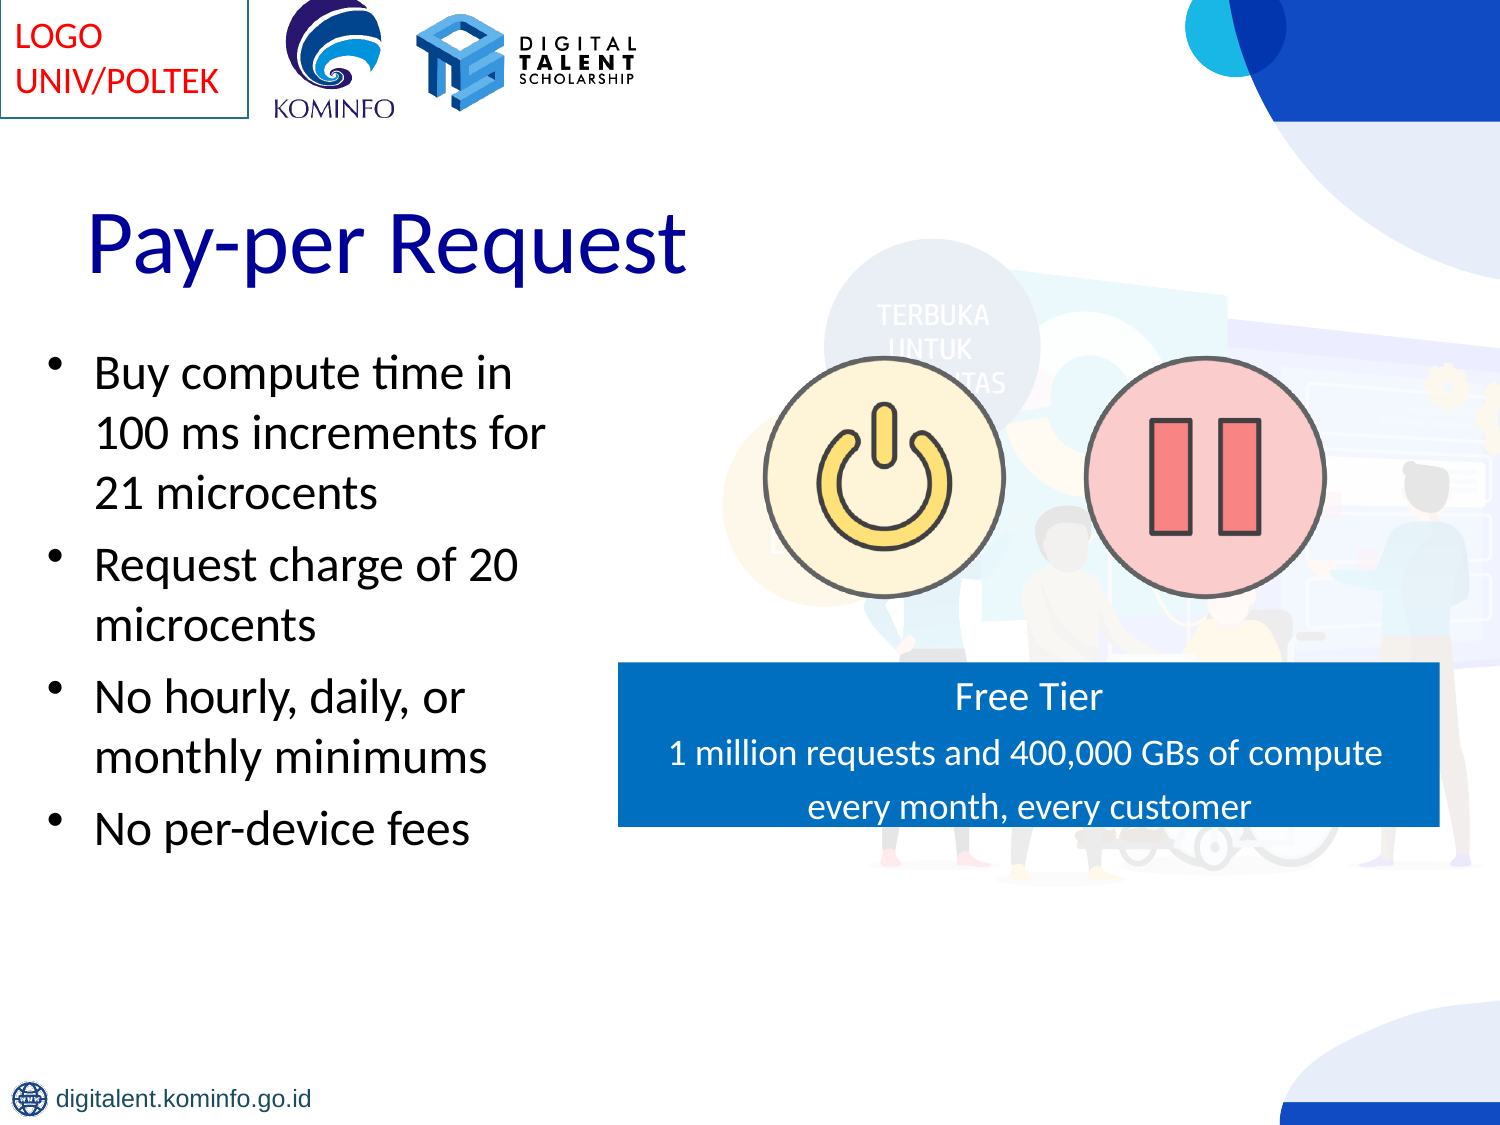

# Pay-per Request

Buy compute time in  100 ms increments for  21 microcents
Request charge of 20
microcents
No hourly, daily, or
monthly minimums
No per-device fees
Free Tier
1 million requests and 400,000 GBs of compute  every month, every customer